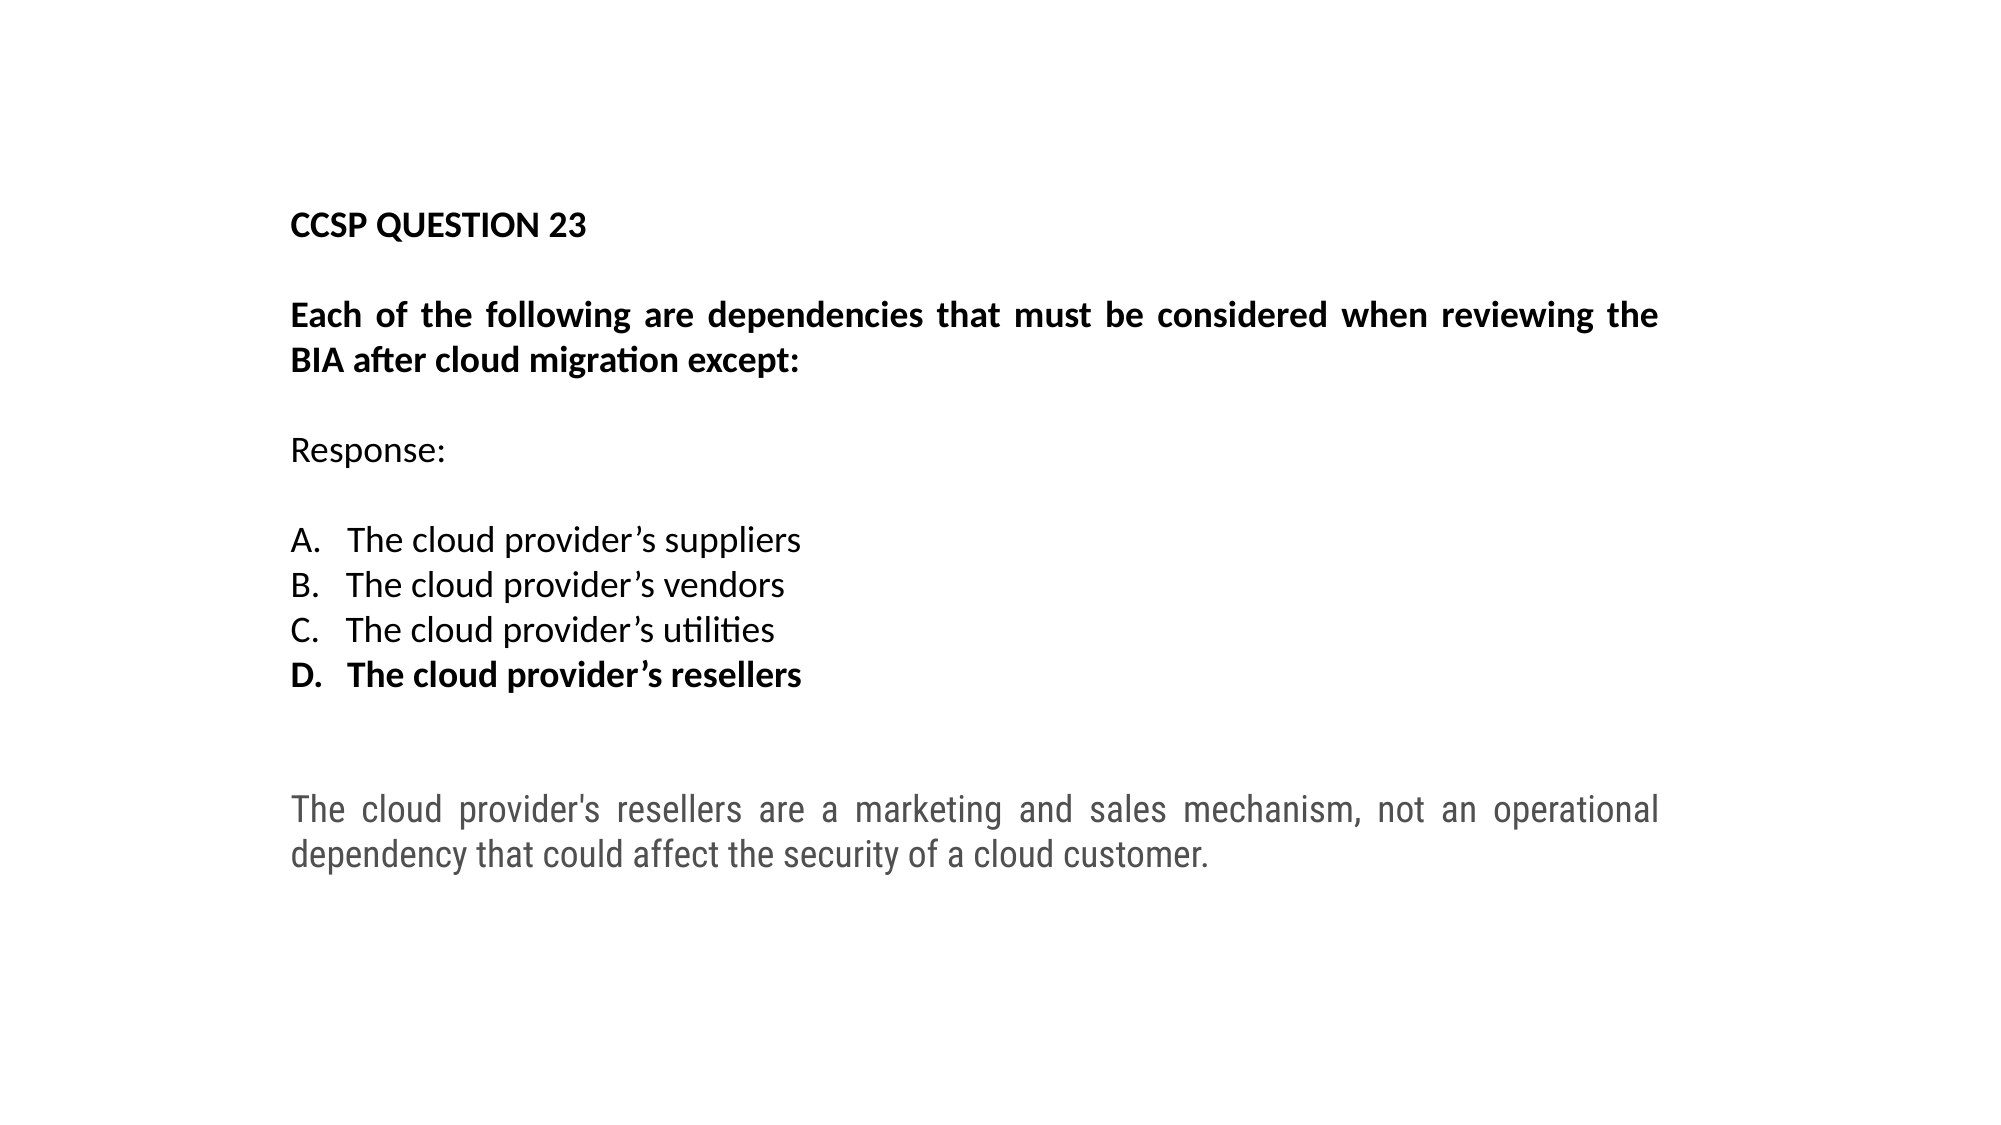

CCSP QUESTION 23

Each of the following are dependencies that must be considered when reviewing the BIA after cloud migration except:

Response:

The cloud provider’s suppliers
B.   The cloud provider’s vendors
C.   The cloud provider’s utilities
The cloud provider’s resellers

The cloud provider's resellers are a marketing and sales mechanism, not an operational dependency that could affect the security of a cloud customer.